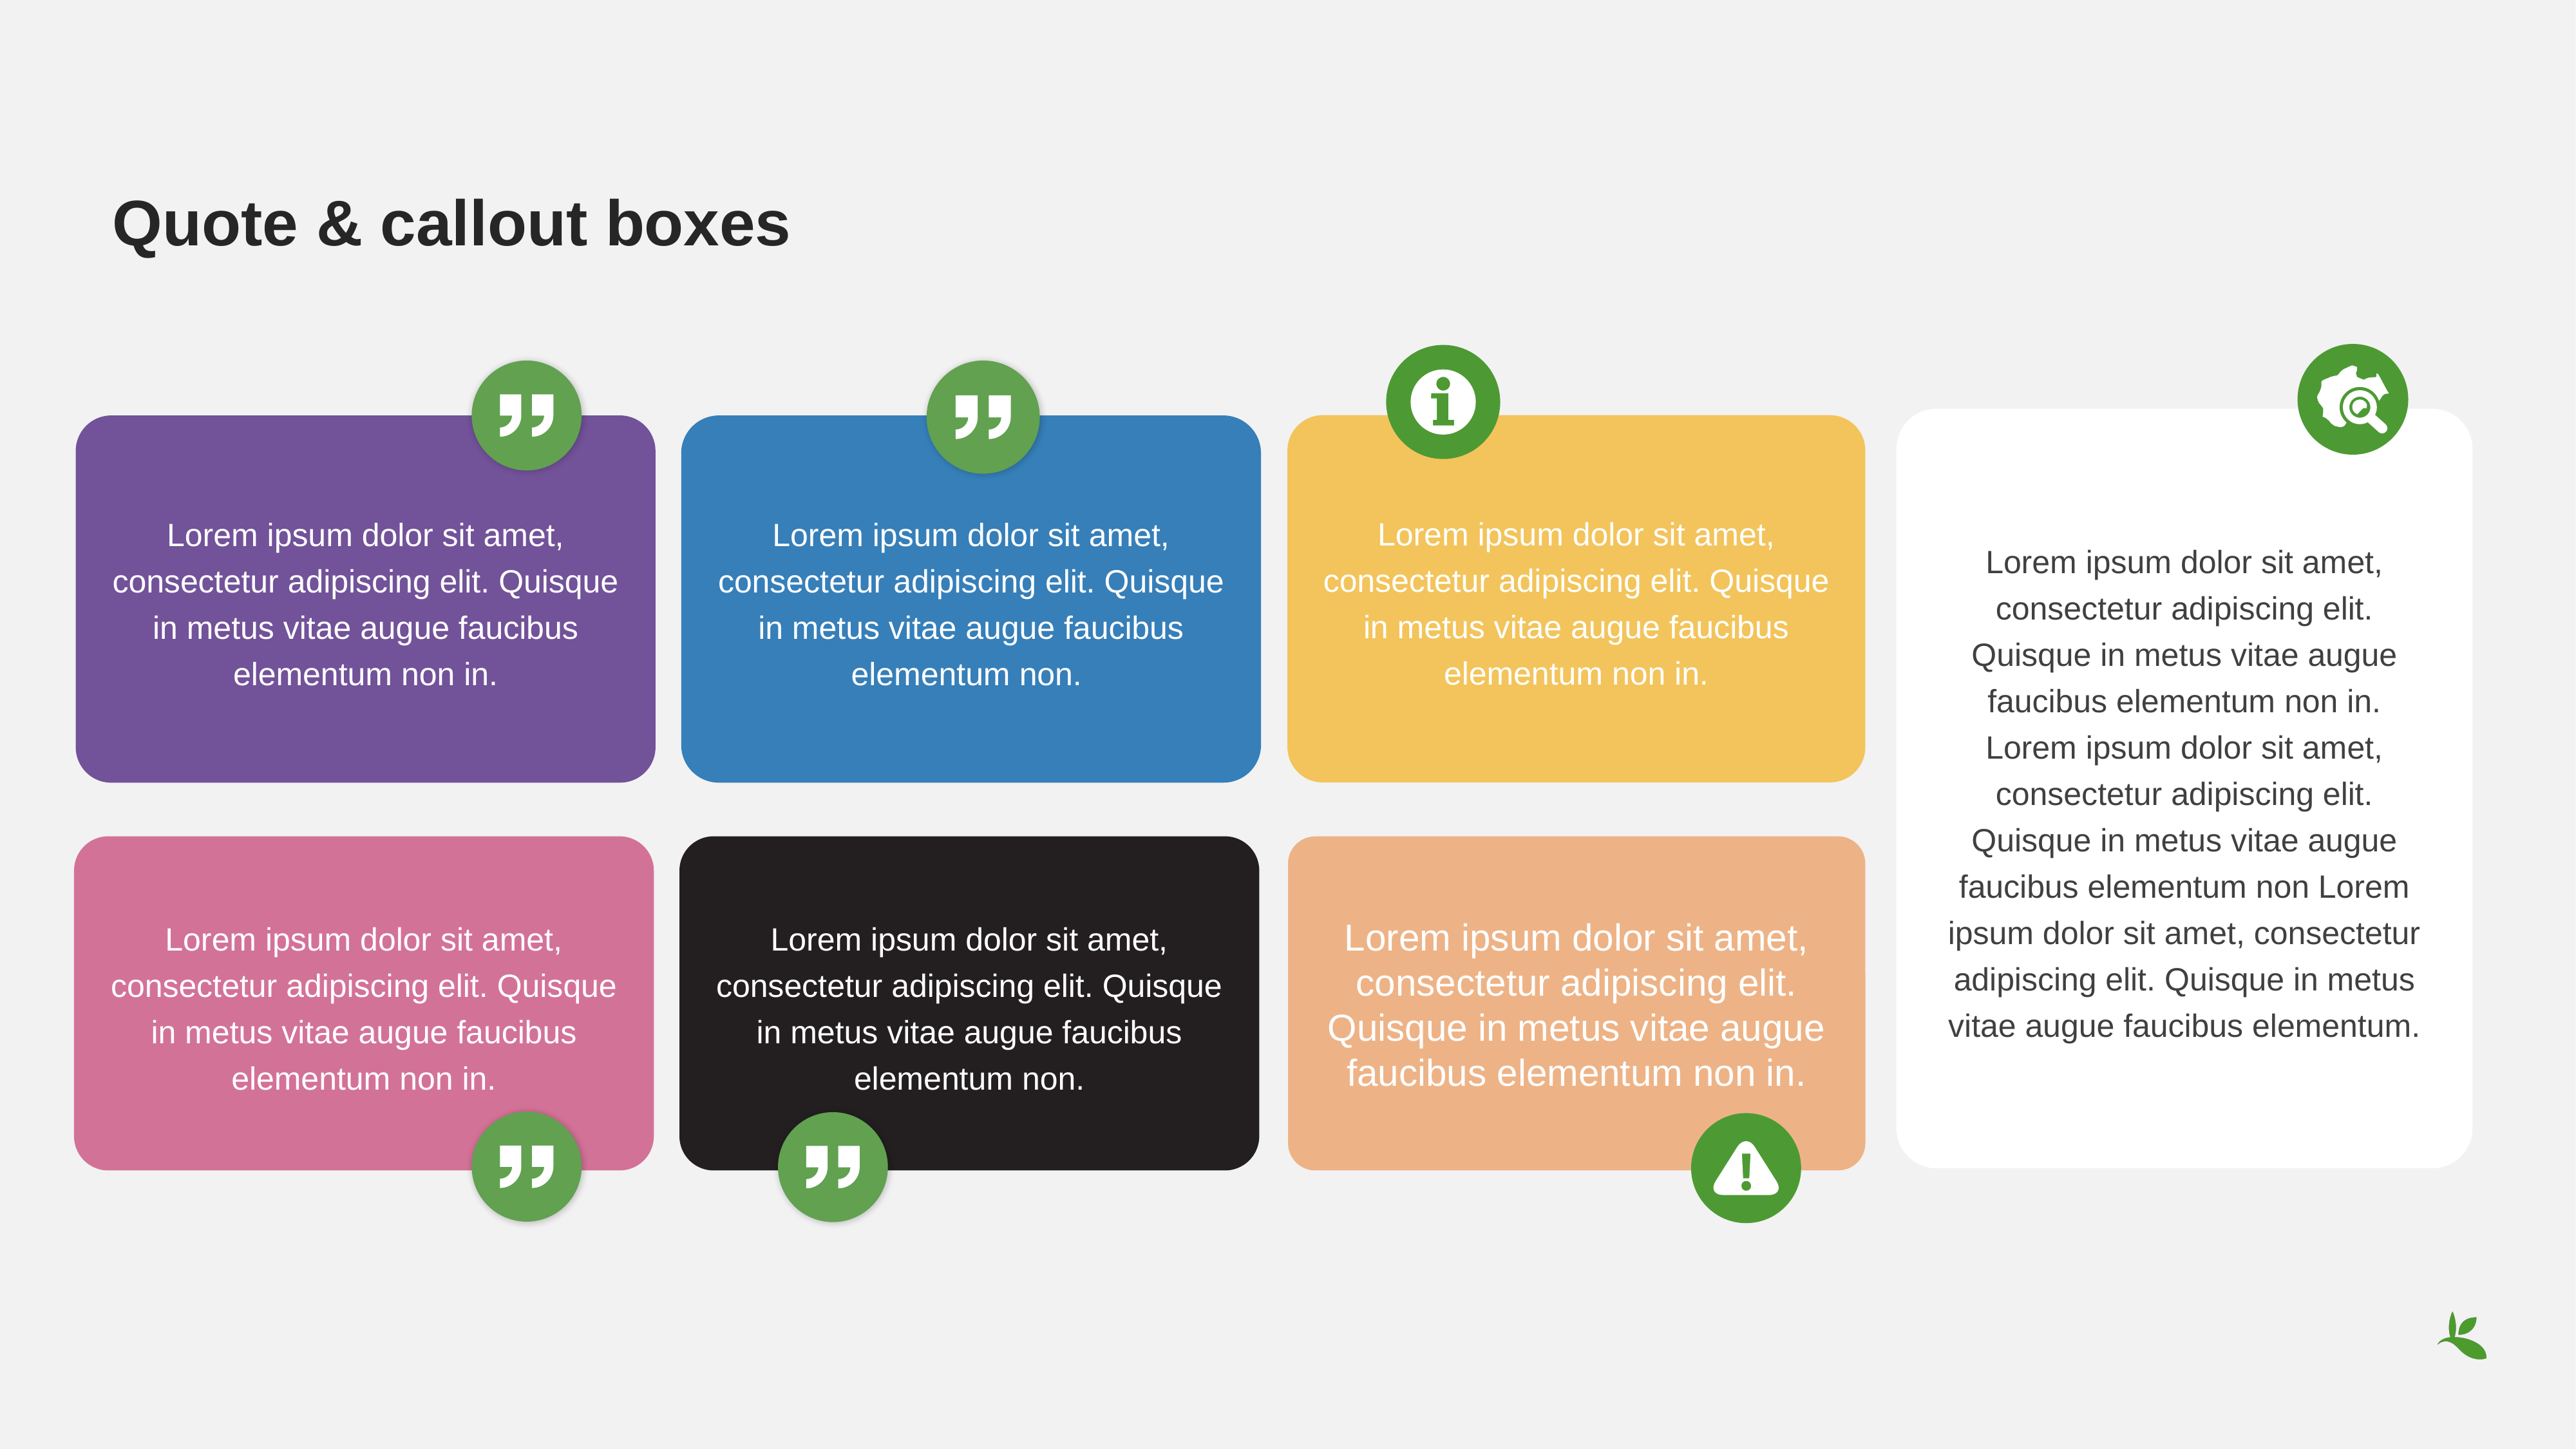

# Quote & callout boxes

Lorem ipsum dolor sit amet, consectetur adipiscing elit. Quisque in metus vitae augue faucibus elementum non in.

Lorem ipsum dolor sit amet, consectetur adipiscing elit. Quisque in metus vitae augue faucibus elementum non.
Lorem ipsum dolor sit amet, consectetur adipiscing elit. Quisque in metus vitae augue faucibus elementum non in. Lorem ipsum dolor sit amet, consectetur adipiscing elit. Quisque in metus vitae augue faucibus elementum non Lorem ipsum dolor sit amet, consectetur adipiscing elit. Quisque in metus vitae augue faucibus elementum.
Lorem ipsum dolor sit amet, consectetur adipiscing elit. Quisque in metus vitae augue faucibus elementum non in.
Lorem ipsum dolor sit amet, consectetur adipiscing elit. Quisque in metus vitae augue faucibus elementum non.

Lorem ipsum dolor sit amet, consectetur adipiscing elit. Quisque in metus vitae augue faucibus elementum non in.

Lorem ipsum dolor sit amet, consectetur adipiscing elit. Quisque in metus vitae augue faucibus elementum non in.